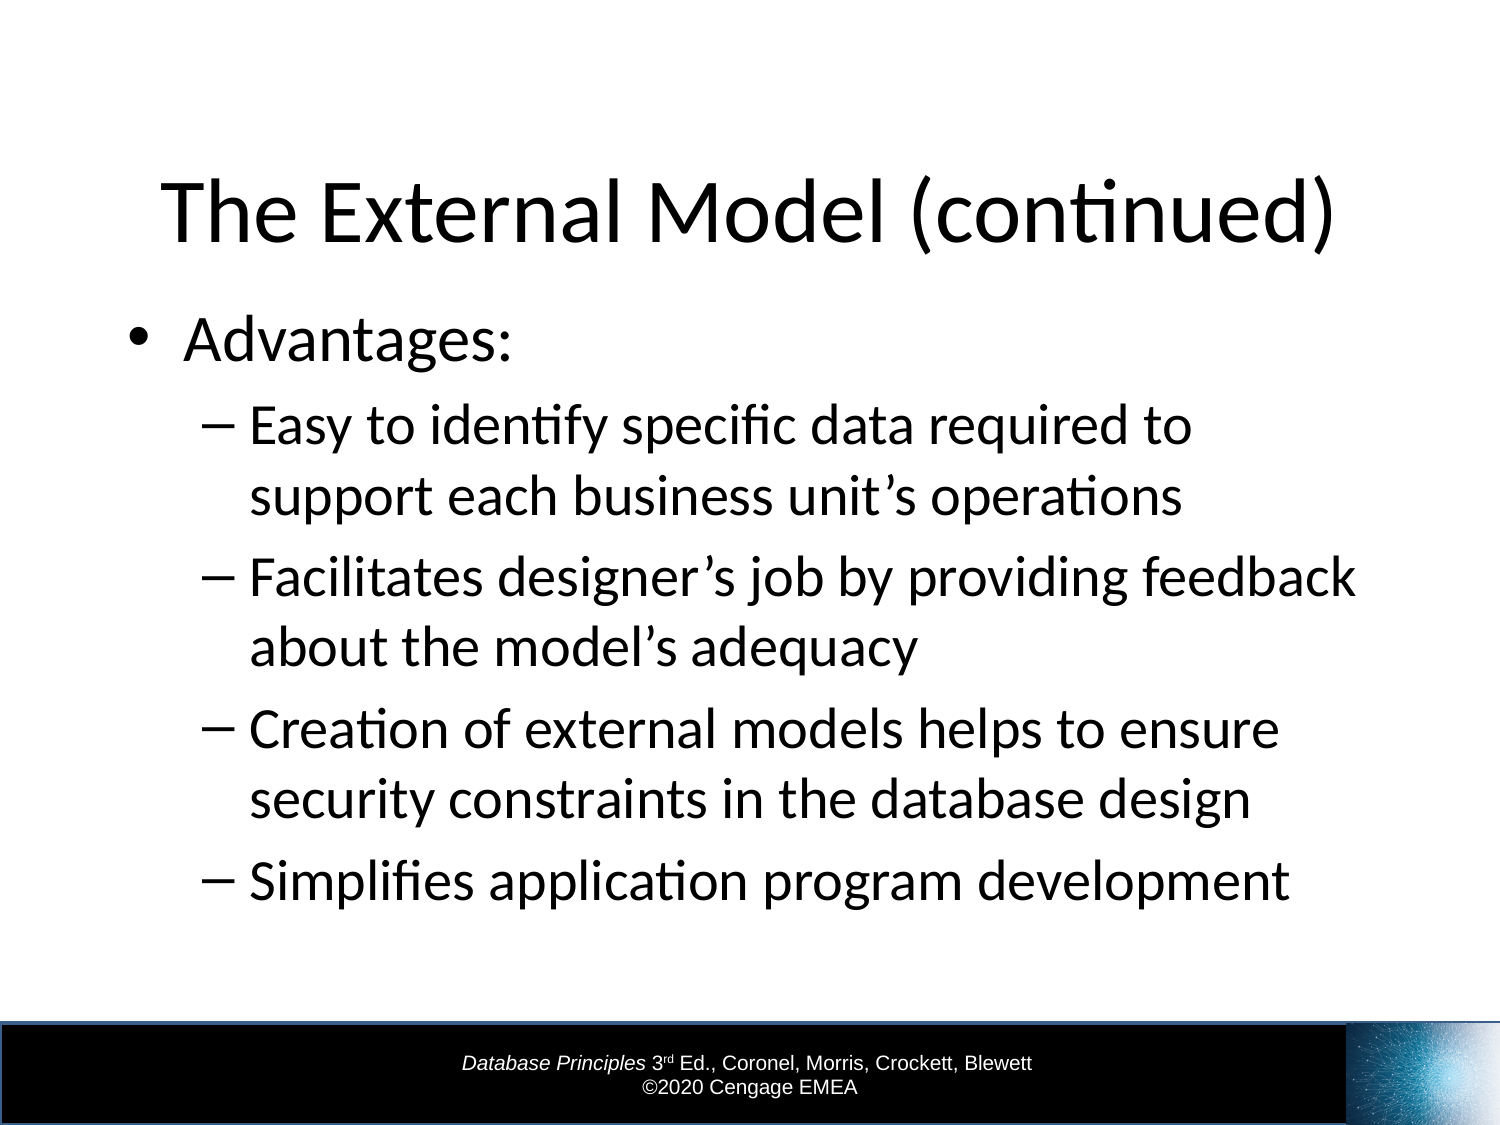

# The External Model (continued)
Advantages:
Easy to identify specific data required to support each business unit’s operations
Facilitates designer’s job by providing feedback about the model’s adequacy
Creation of external models helps to ensure security constraints in the database design
Simplifies application program development